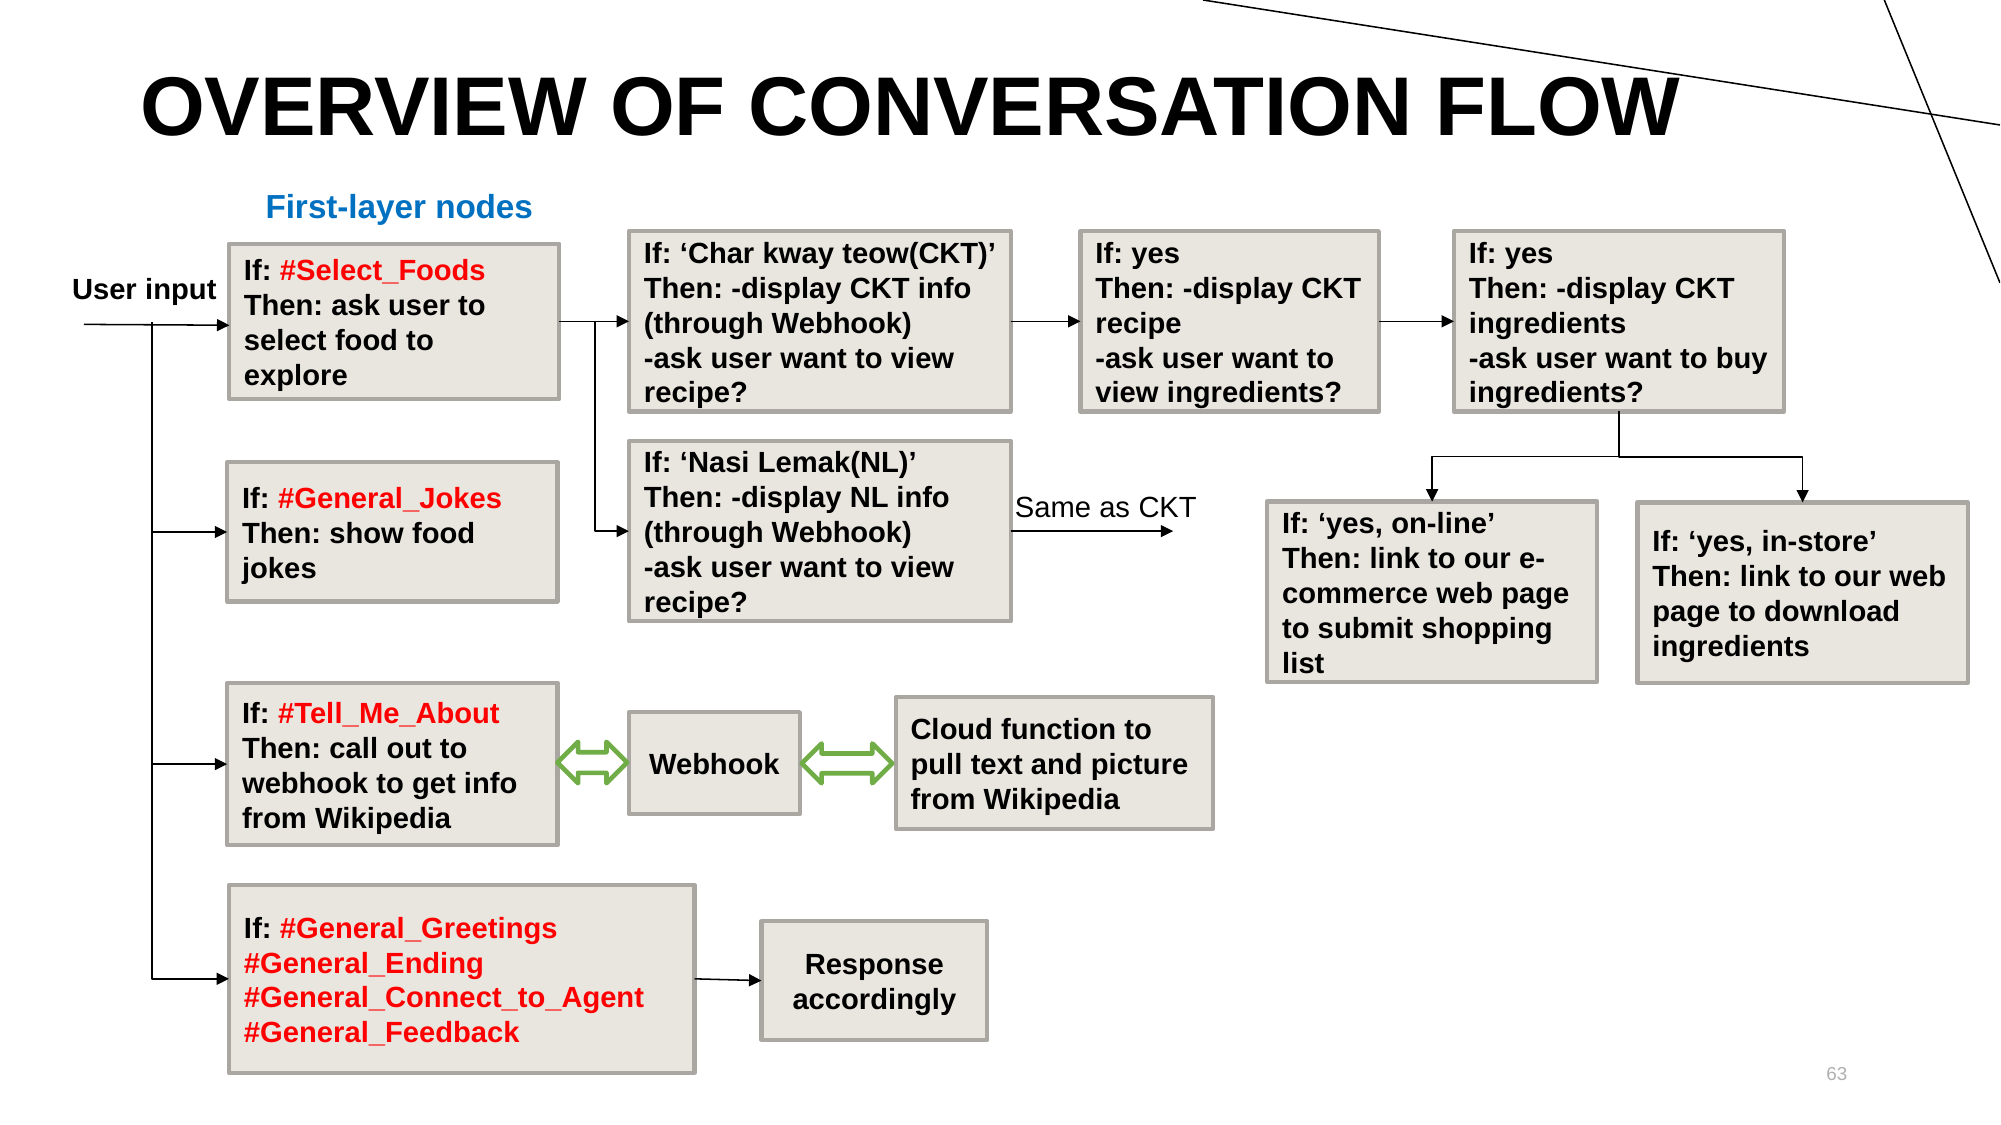

# OVERVIEW OF CONVERSATION FLOW
First-layer nodes
If: ‘Char kway teow(CKT)’
Then: -display CKT info (through Webhook)
-ask user want to view recipe?
If: yes
Then: -display CKT ingredients
-ask user want to buy ingredients?
If: yes
Then: -display CKT recipe
-ask user want to view ingredients?
If: #Select_Foods
Then: ask user to select food to explore
User input
If: ‘Nasi Lemak(NL)’
Then: -display NL info (through Webhook)
-ask user want to view recipe?
If: #General_Jokes
Then: show food jokes
Same as CKT
If: ‘yes, on-line’
Then: link to our e-commerce web page to submit shopping list
If: ‘yes, in-store’
Then: link to our web page to download ingredients
If: #Tell_Me_About
Then: call out to webhook to get info from Wikipedia
Cloud function to pull text and picture from Wikipedia
Webhook

If: #General_Greetings
#General_Ending
#General_Connect_to_Agent
#General_Feedback
Response accordingly
63